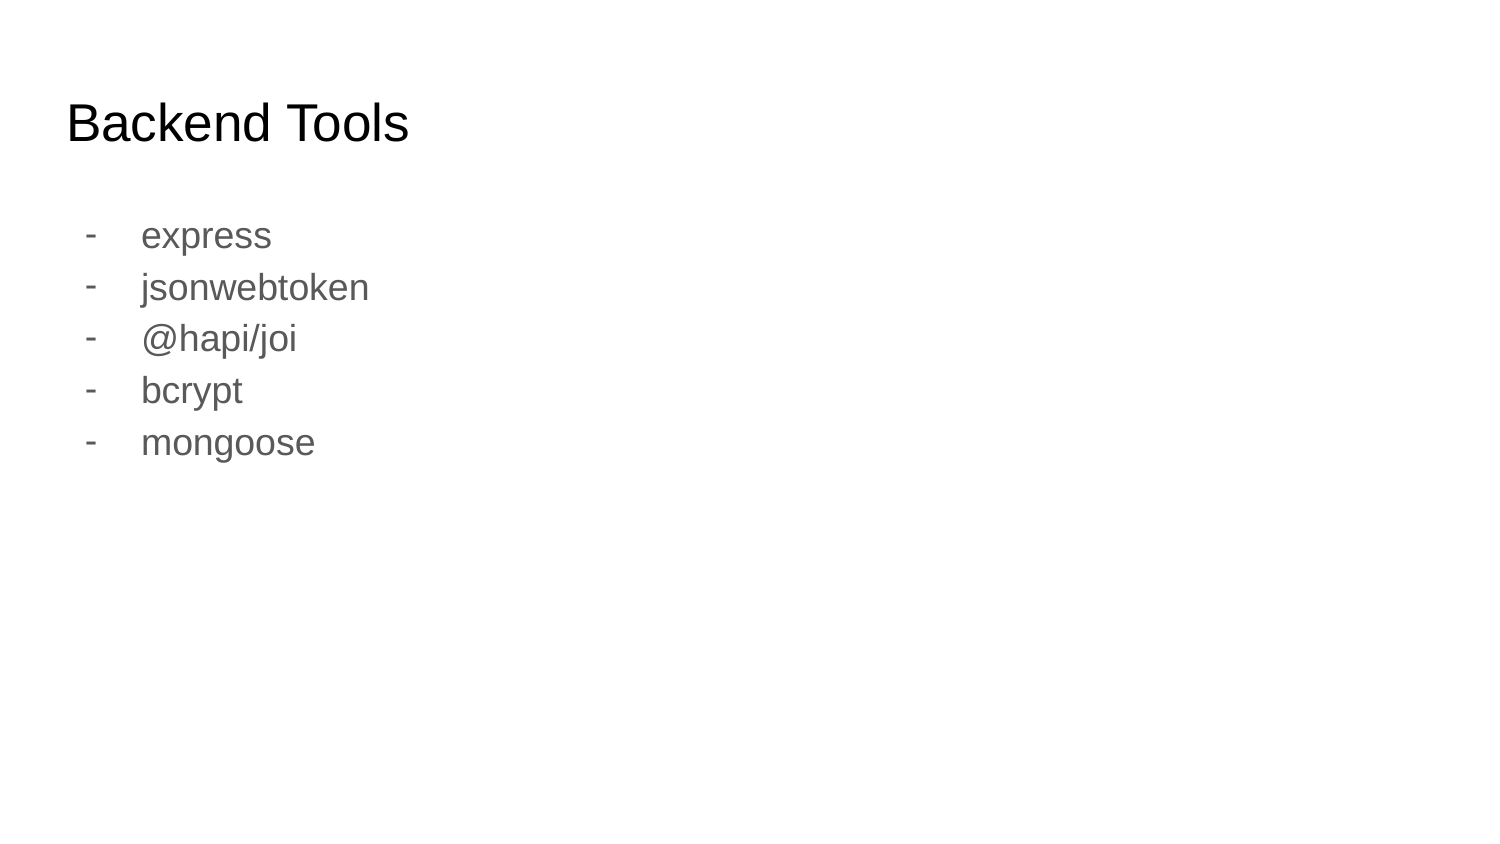

# Backend Tools
express
jsonwebtoken
@hapi/joi
bcrypt
mongoose